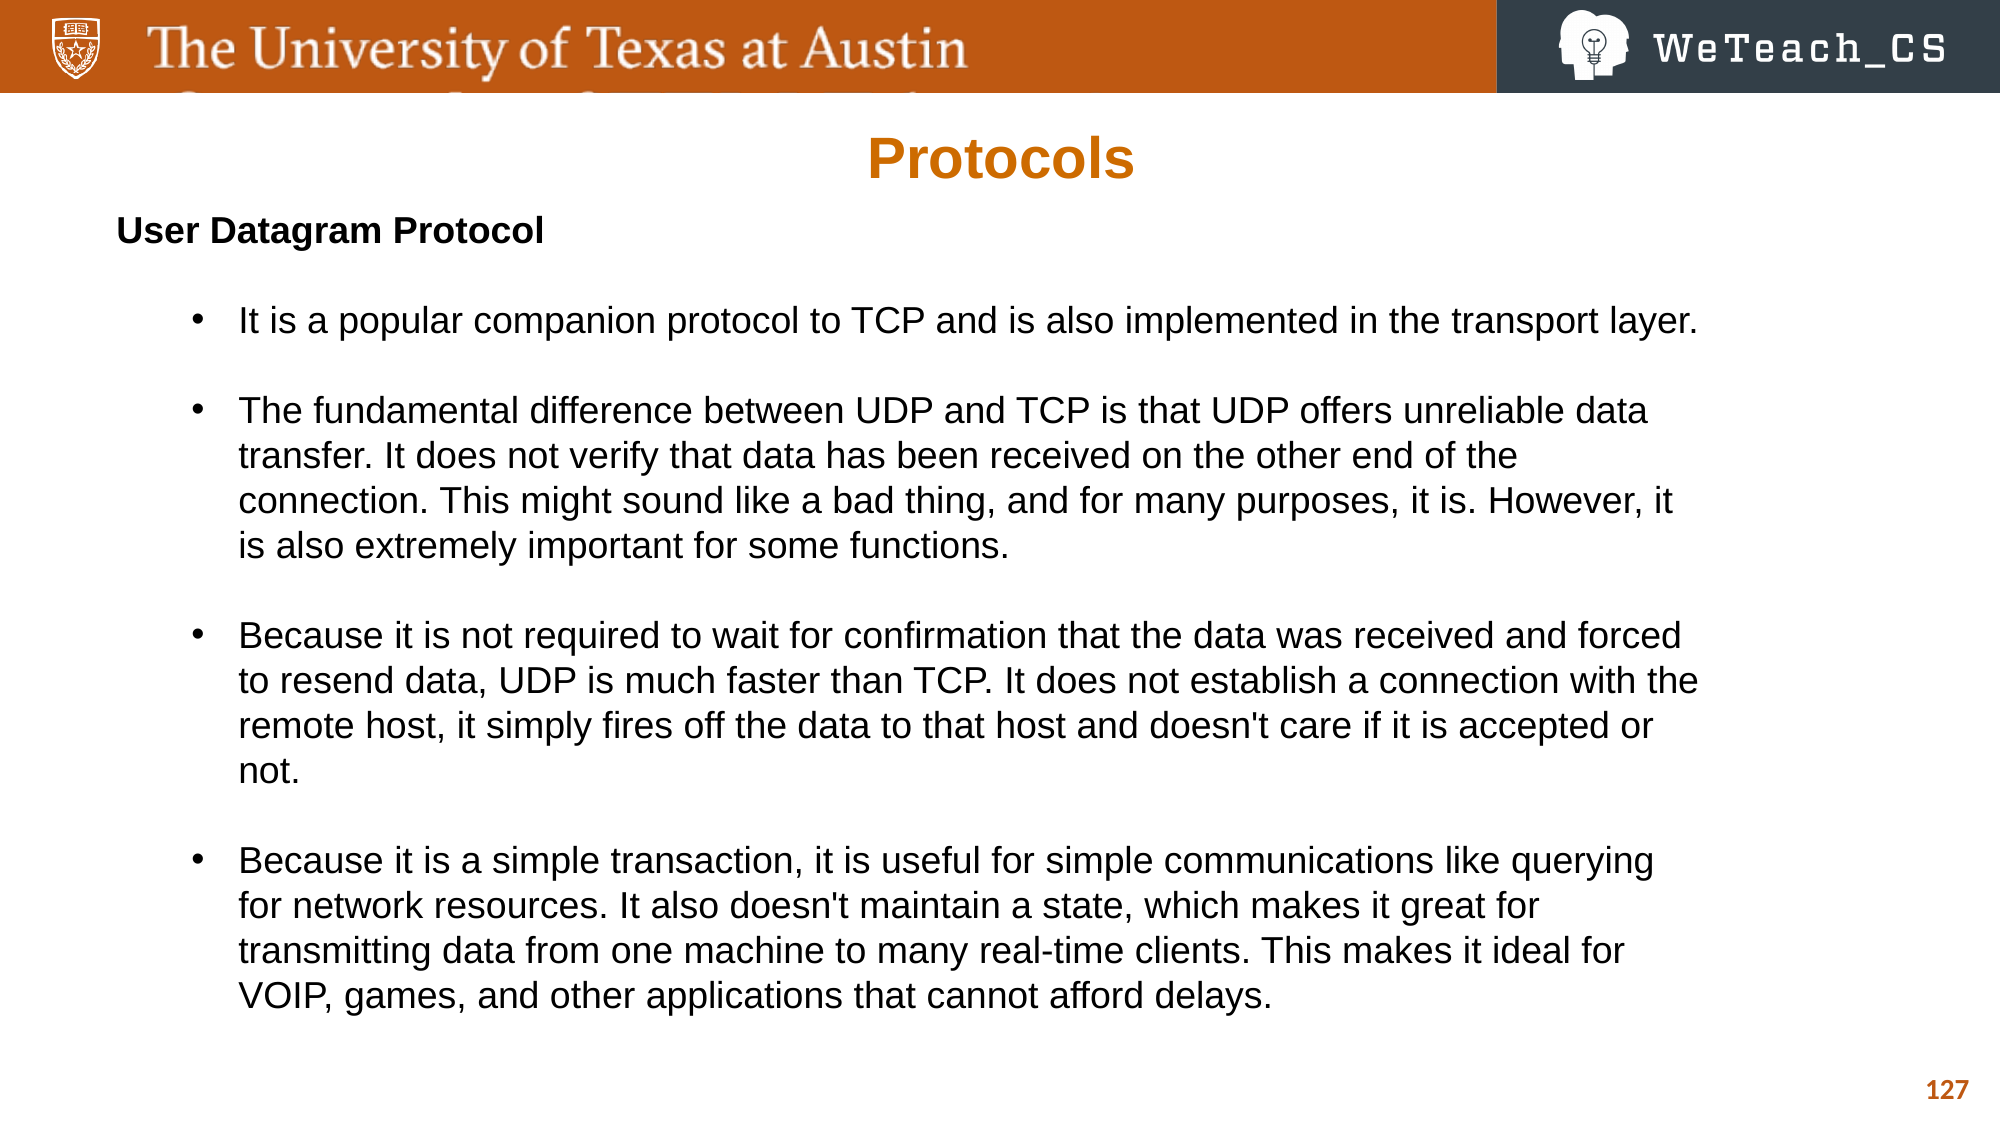

Protocols
User Datagram Protocol

It is a popular companion protocol to TCP and is also implemented in the transport layer.

The fundamental difference between UDP and TCP is that UDP offers unreliable data transfer. It does not verify that data has been received on the other end of the connection. This might sound like a bad thing, and for many purposes, it is. However, it is also extremely important for some functions.

Because it is not required to wait for confirmation that the data was received and forced to resend data, UDP is much faster than TCP. It does not establish a connection with the remote host, it simply fires off the data to that host and doesn't care if it is accepted or not.

Because it is a simple transaction, it is useful for simple communications like querying for network resources. It also doesn't maintain a state, which makes it great for transmitting data from one machine to many real-time clients. This makes it ideal for VOIP, games, and other applications that cannot afford delays.